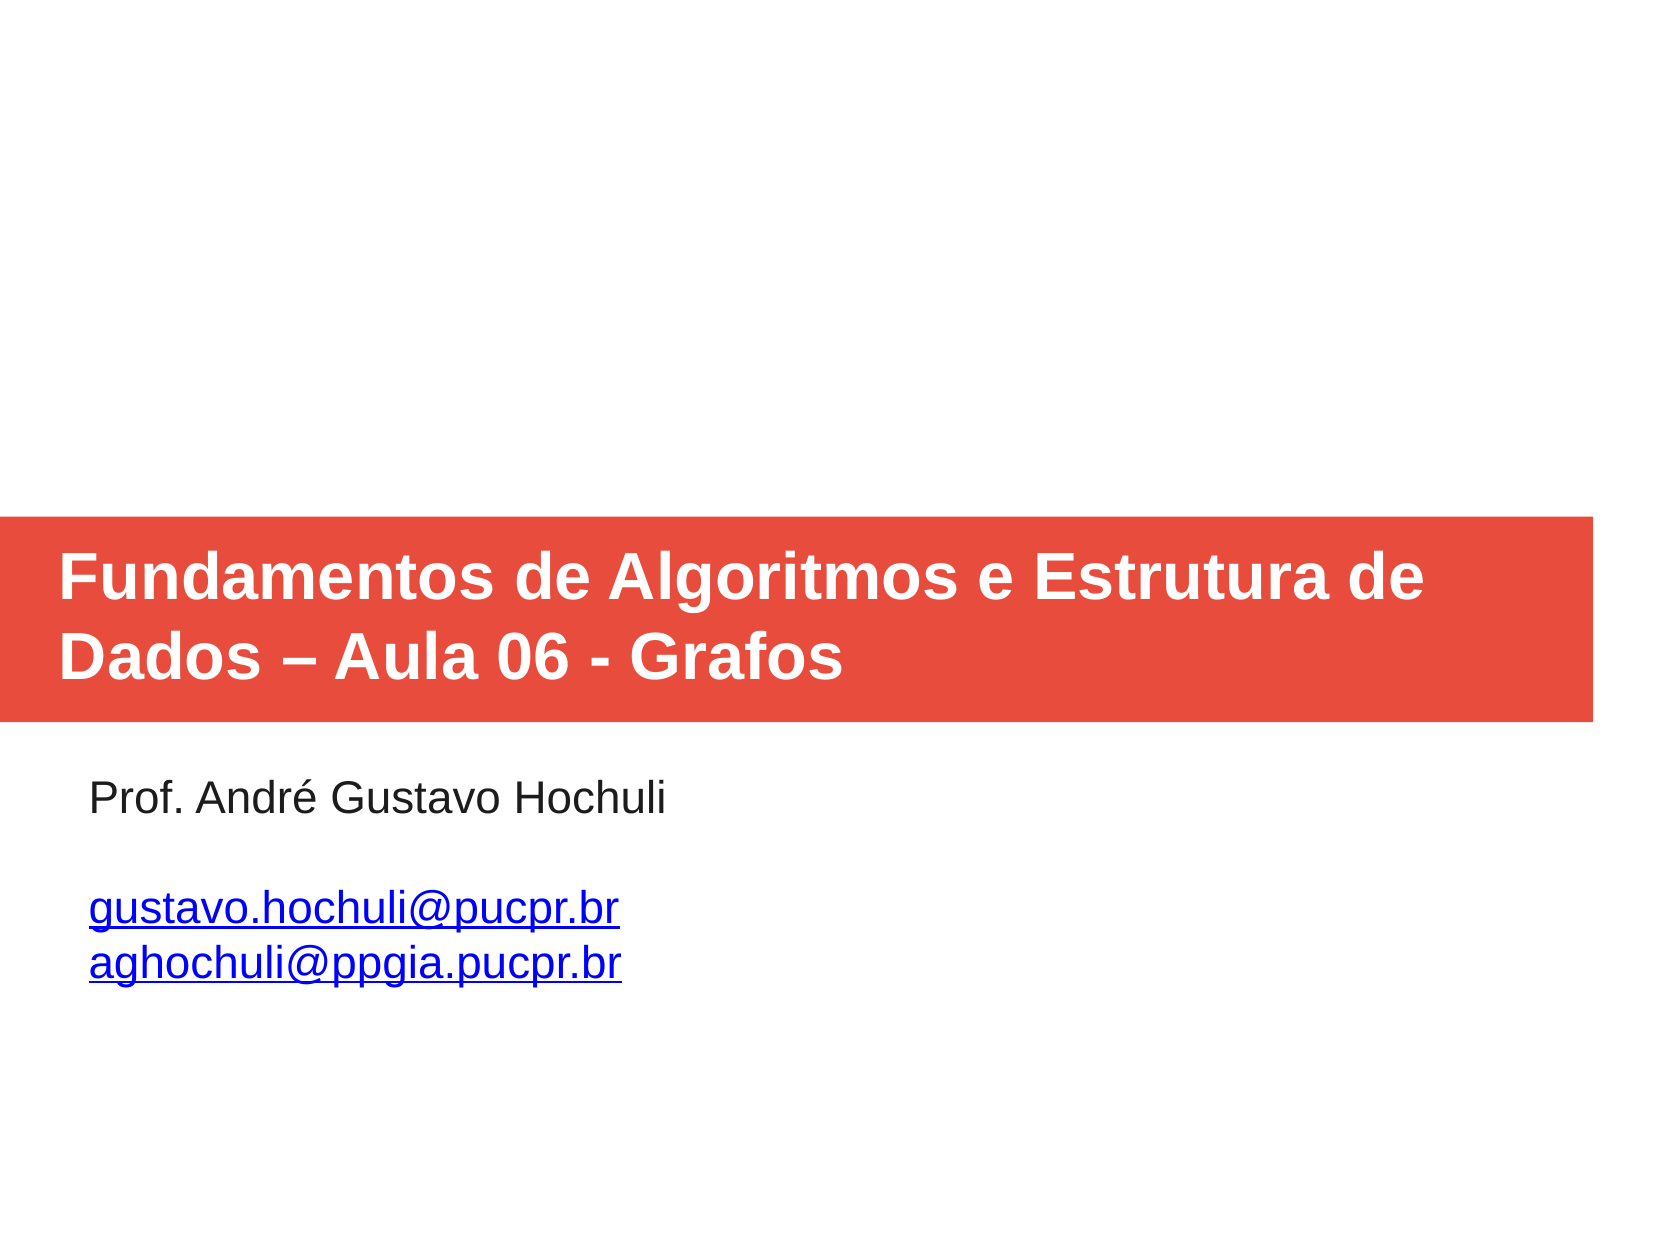

Fundamentos de Algoritmos e Estrutura de Dados – Aula 06 - Grafos
Prof. André Gustavo Hochuli

gustavo.hochuli@pucpr.br
aghochuli@ppgia.pucpr.br